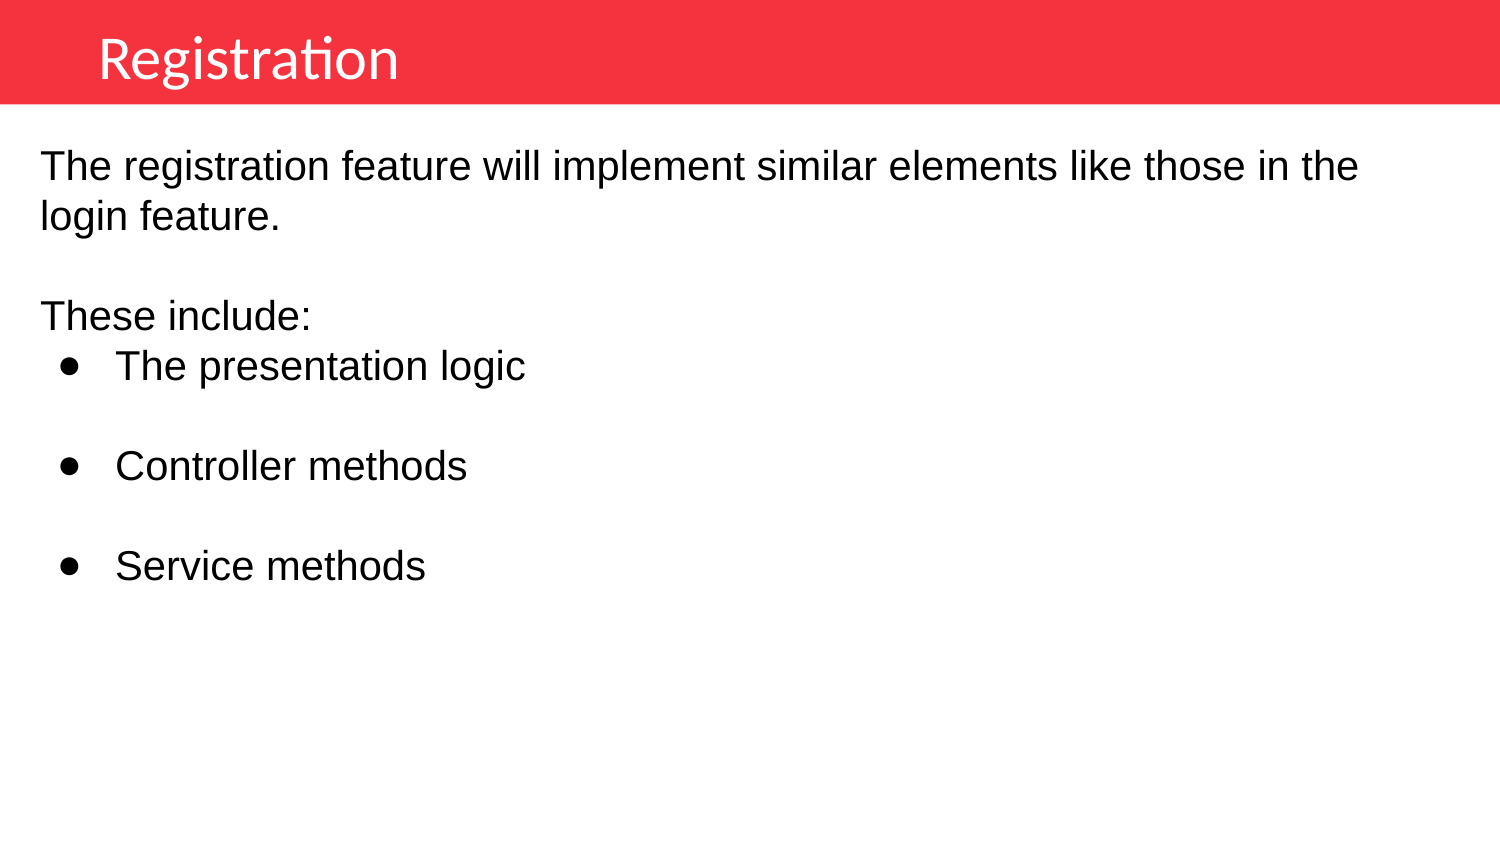

Registration

The registration feature will implement similar elements like those in the login feature.

These include:
The presentation logic

Controller methods

Service methods